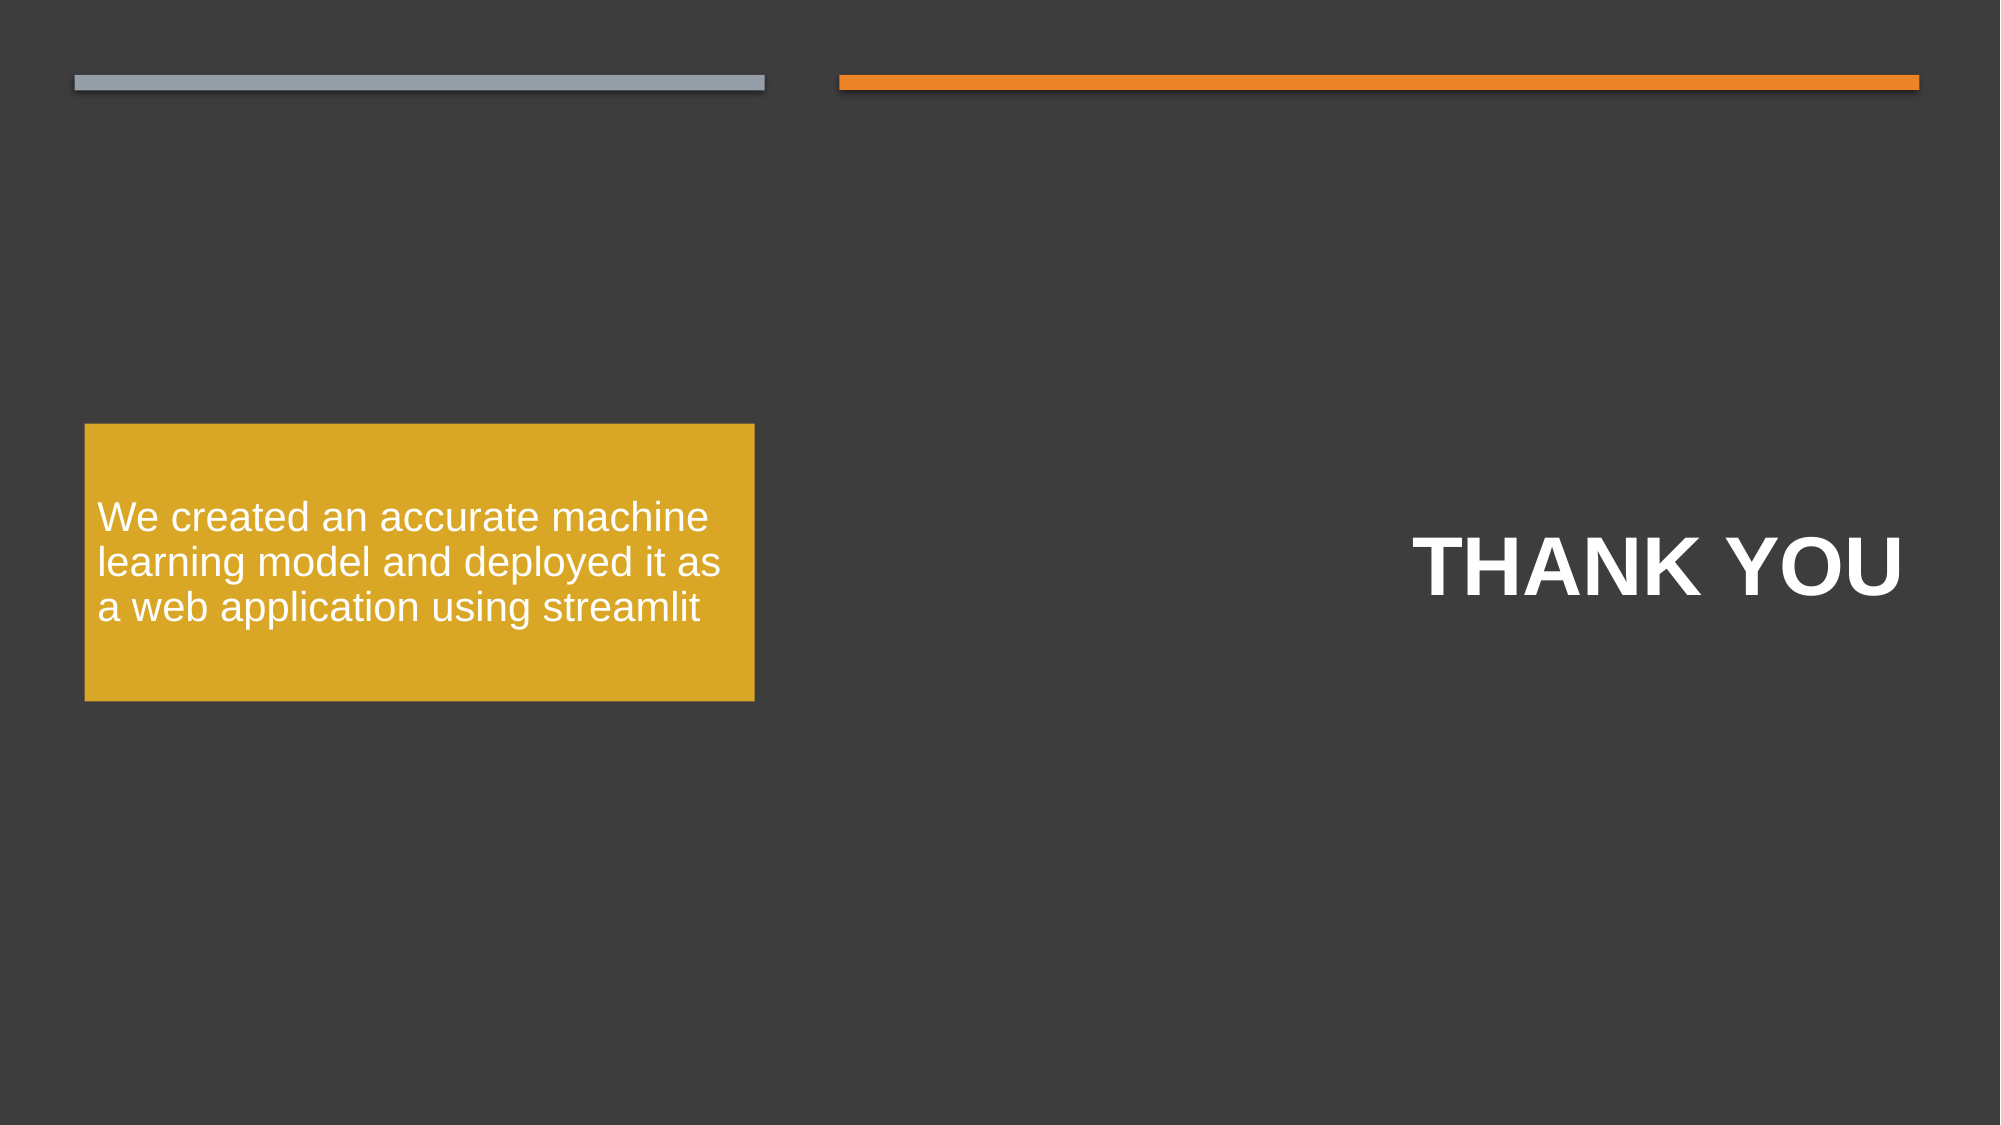

We created an accurate machine learning model and deployed it as a web application using streamlit
THANK YOU